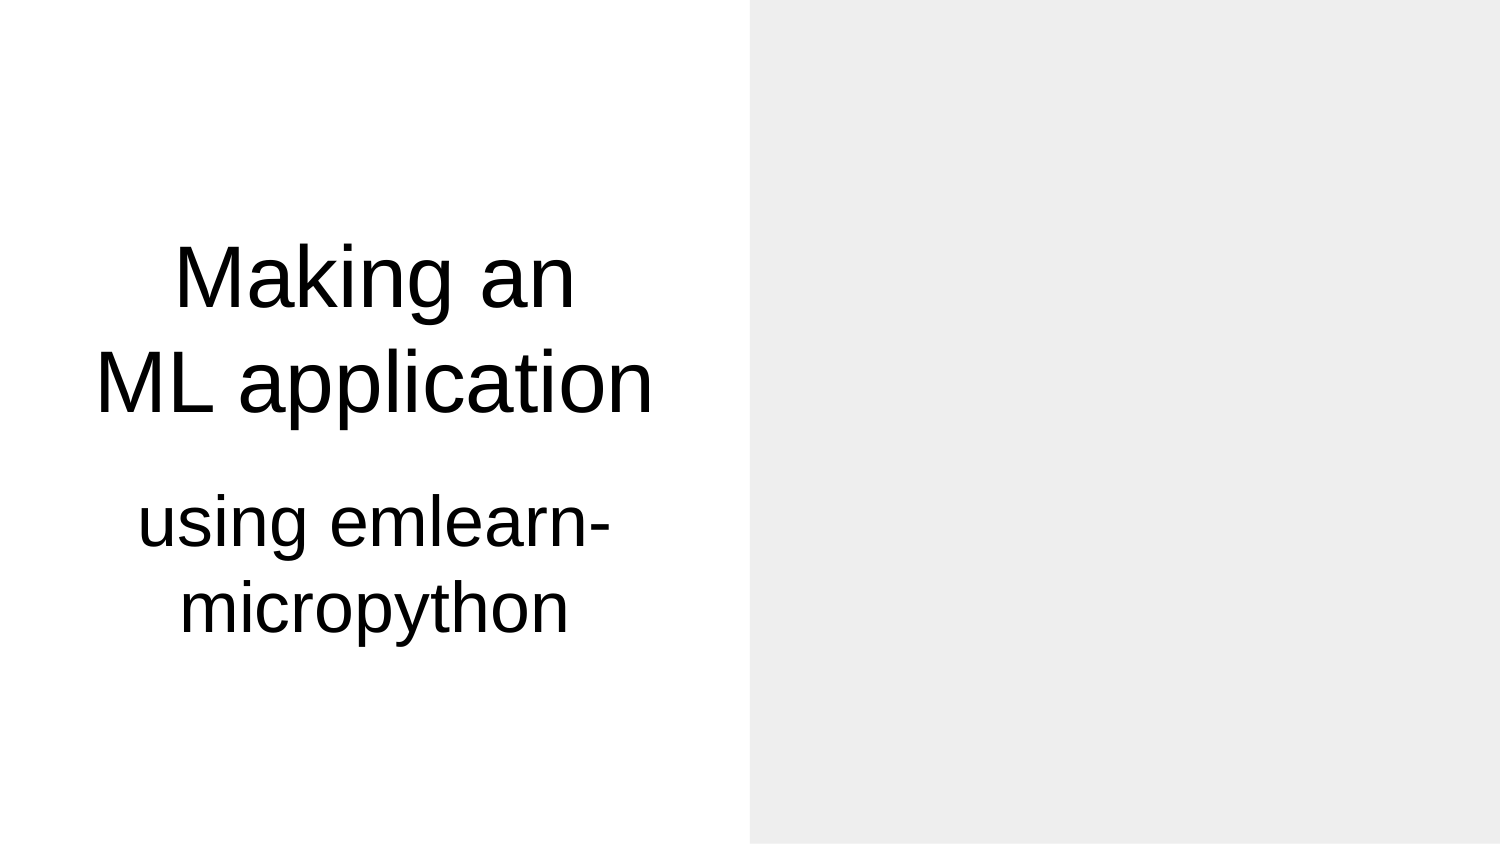

# Making an ML application
using emlearn-micropython